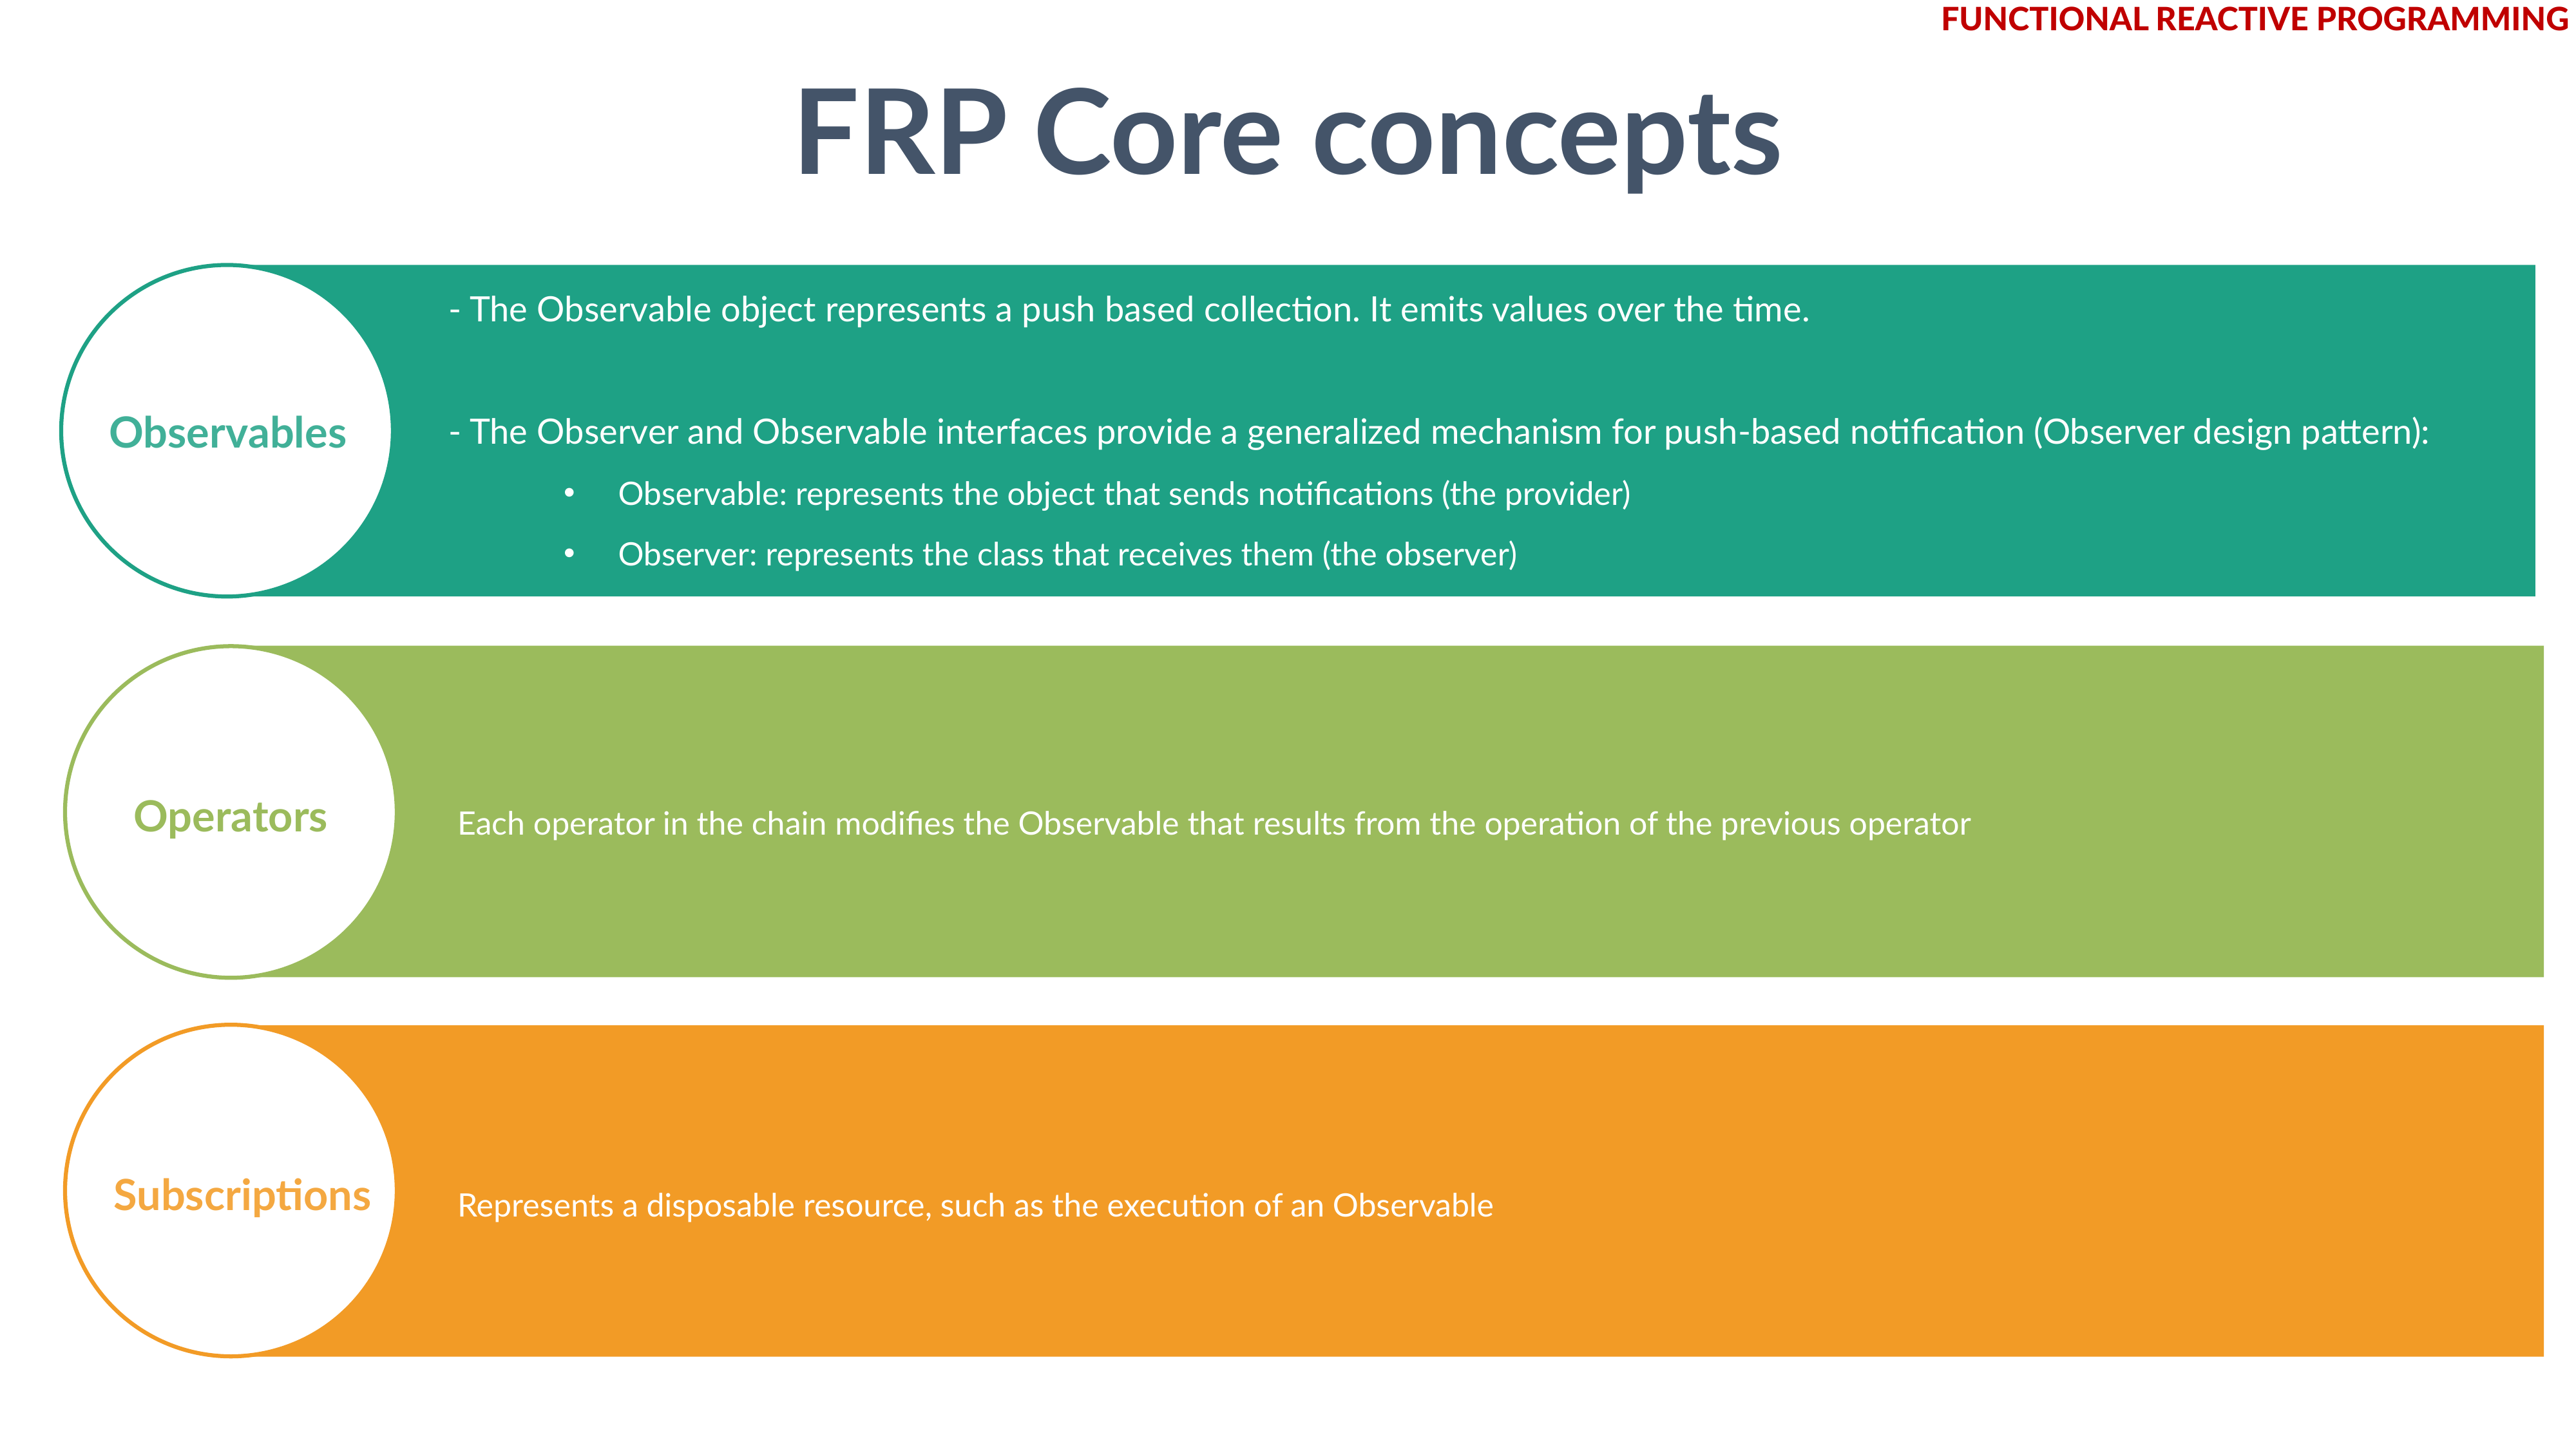

FUNCTIONAL REACTIVE PROGRAMMING
FRP Core concepts
- The Observable object represents a push based collection. It emits values over the time.

- The Observer and Observable interfaces provide a generalized mechanism for push-based notification (Observer design pattern):
Observable: represents the object that sends notifications (the provider)
Observer: represents the class that receives them (the observer)

Observables

Operators
Each operator in the chain modifies the Observable that results from the operation of the previous operator

Subscriptions

Represents a disposable resource, such as the execution of an Observable